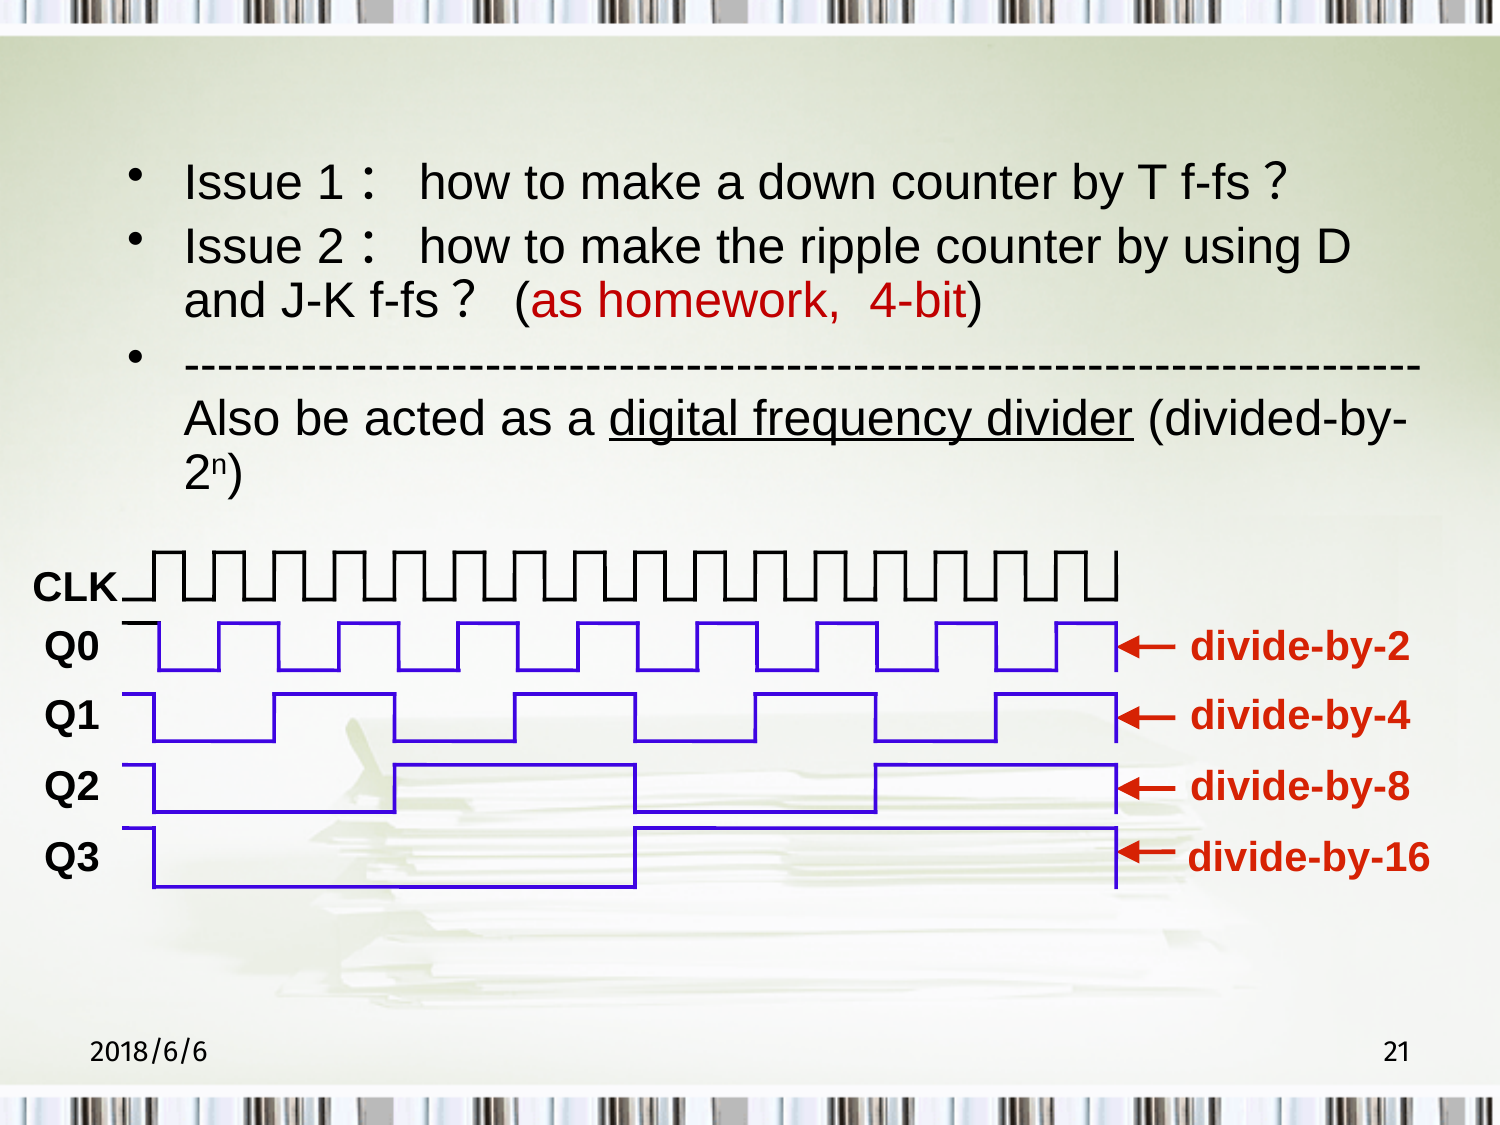

#
Issue 1：how to make a down counter by T f-fs？
Issue 2：how to make the ripple counter by using D and J-K f-fs？(as homework,  4-bit)
--------------------------------------------------------------------------Also be acted as a digital frequency divider (divided-by-2n)
CLK

Q0
divide-by-2

Q1
divide-by-4

Q2
divide-by-8

Q3
divide-by-16

2018/6/6
21